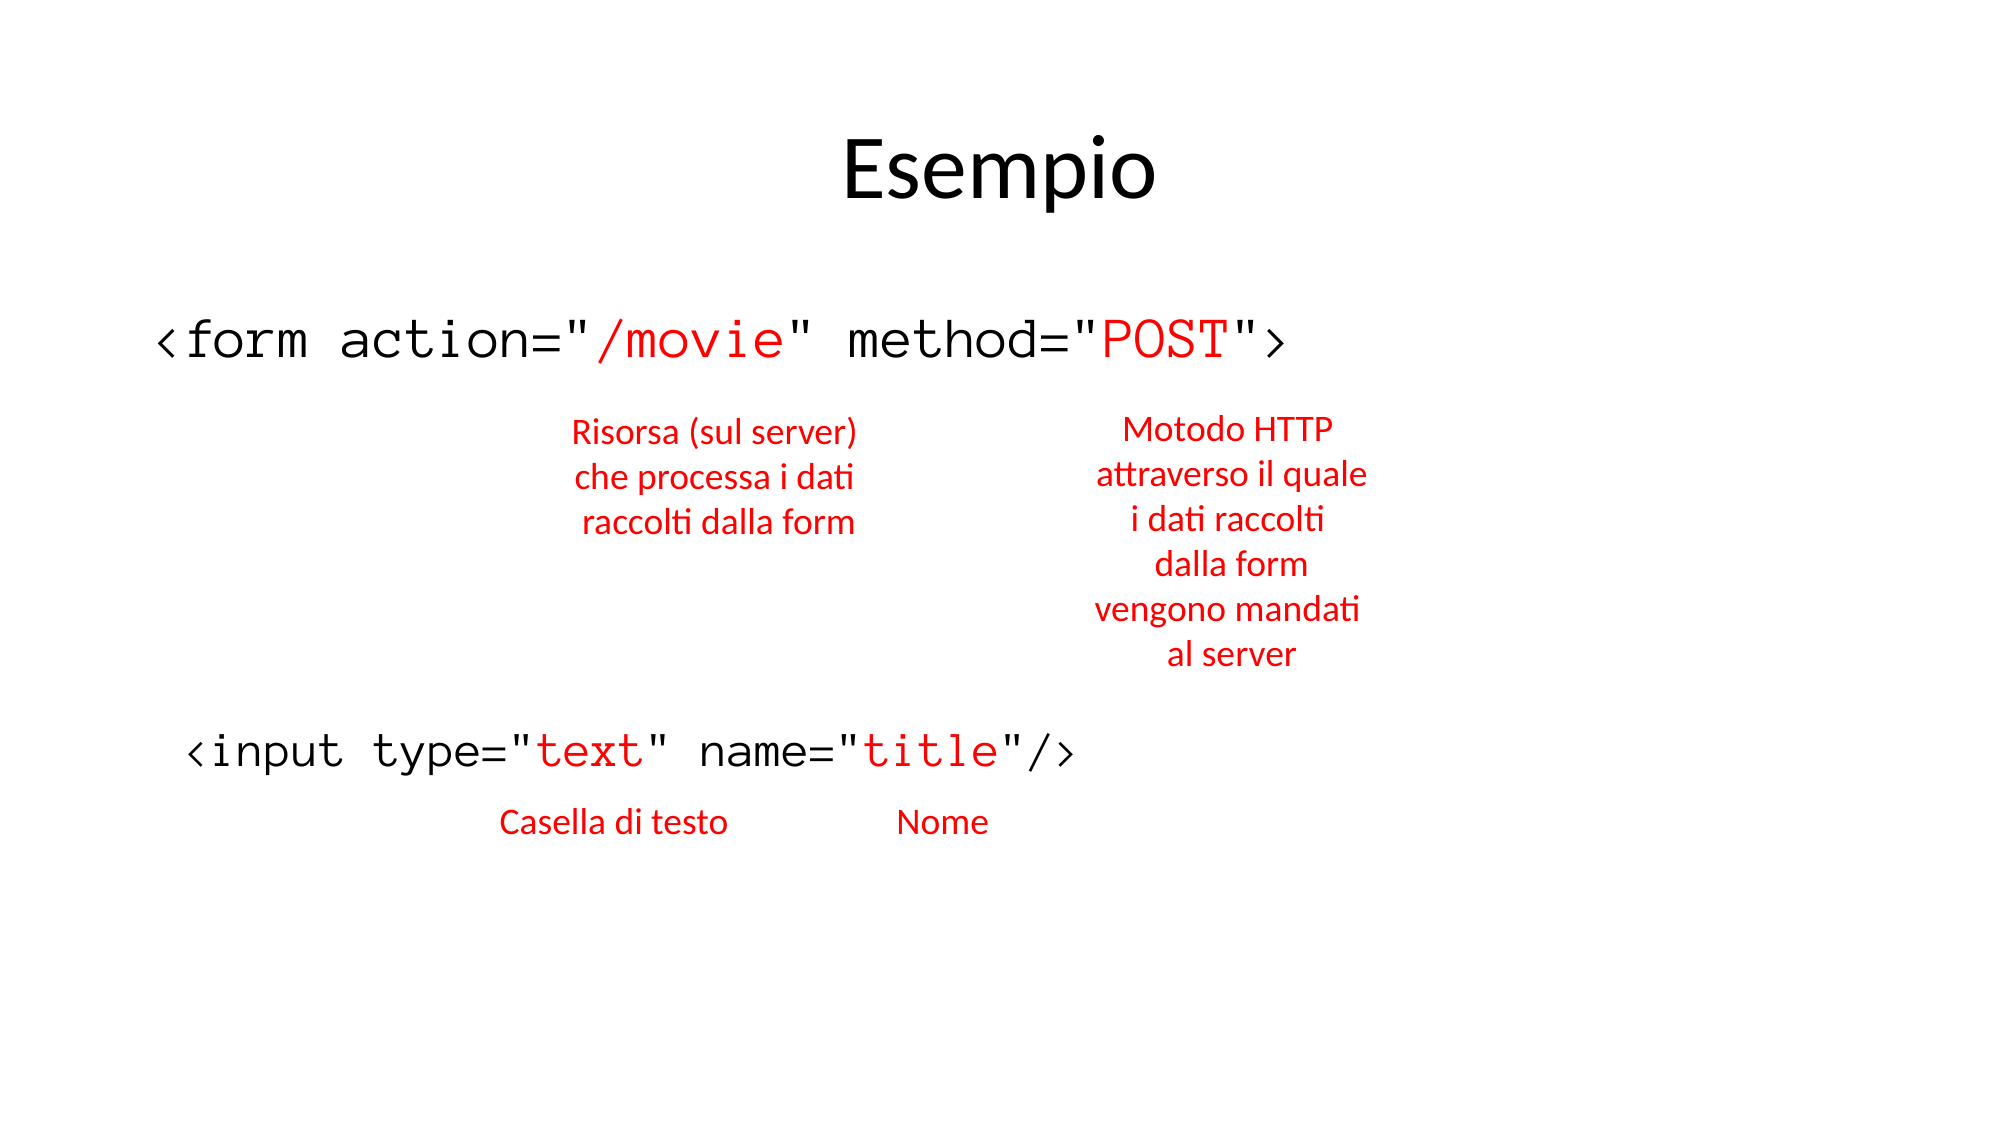

# Esempio
<form action="/movie" method="POST">
Motodo HTTP
attraverso il quale
i dati raccolti
dalla form
vengono mandati
al server
Risorsa (sul server)
che processa i dati
raccolti dalla form
<input type="text" name="title"/>
Casella di testo
Nome